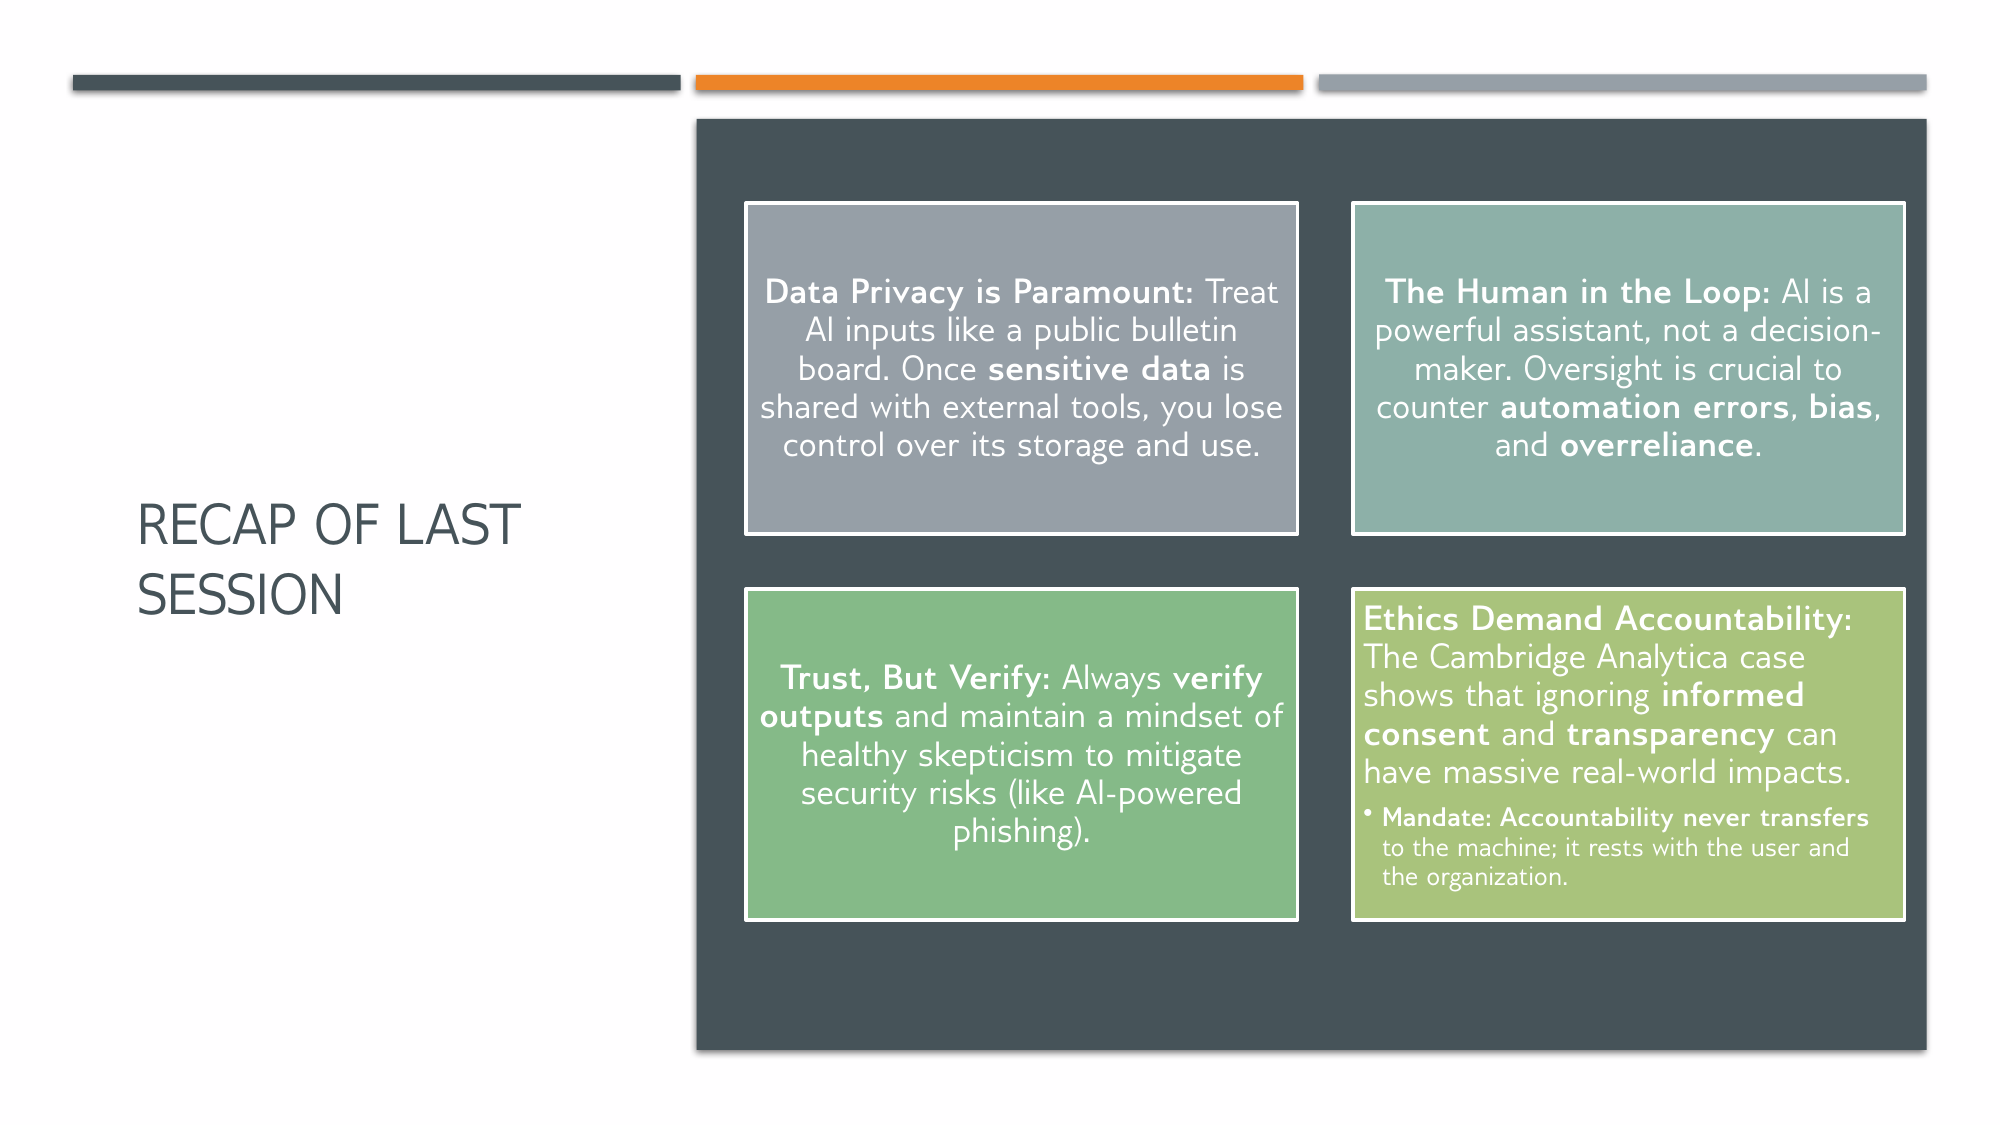

Data Privacy is Paramount: Treat AI inputs like a public bulletin board. Once sensitive data is shared with external tools, you lose control over its storage and use.
The Human in the Loop: AI is a powerful assistant, not a decision-maker. Oversight is crucial to counter automation errors, bias, and overreliance.
Trust, But Verify: Always verify outputs and maintain a mindset of healthy skepticism to mitigate security risks (like AI-powered phishing).
Ethics Demand Accountability: The Cambridge Analytica case shows that ignoring informed consent and transparency can have massive real-world impacts.
Mandate: Accountability never transfers to the machine; it rests with the user and the organization.
# Recap of last Session